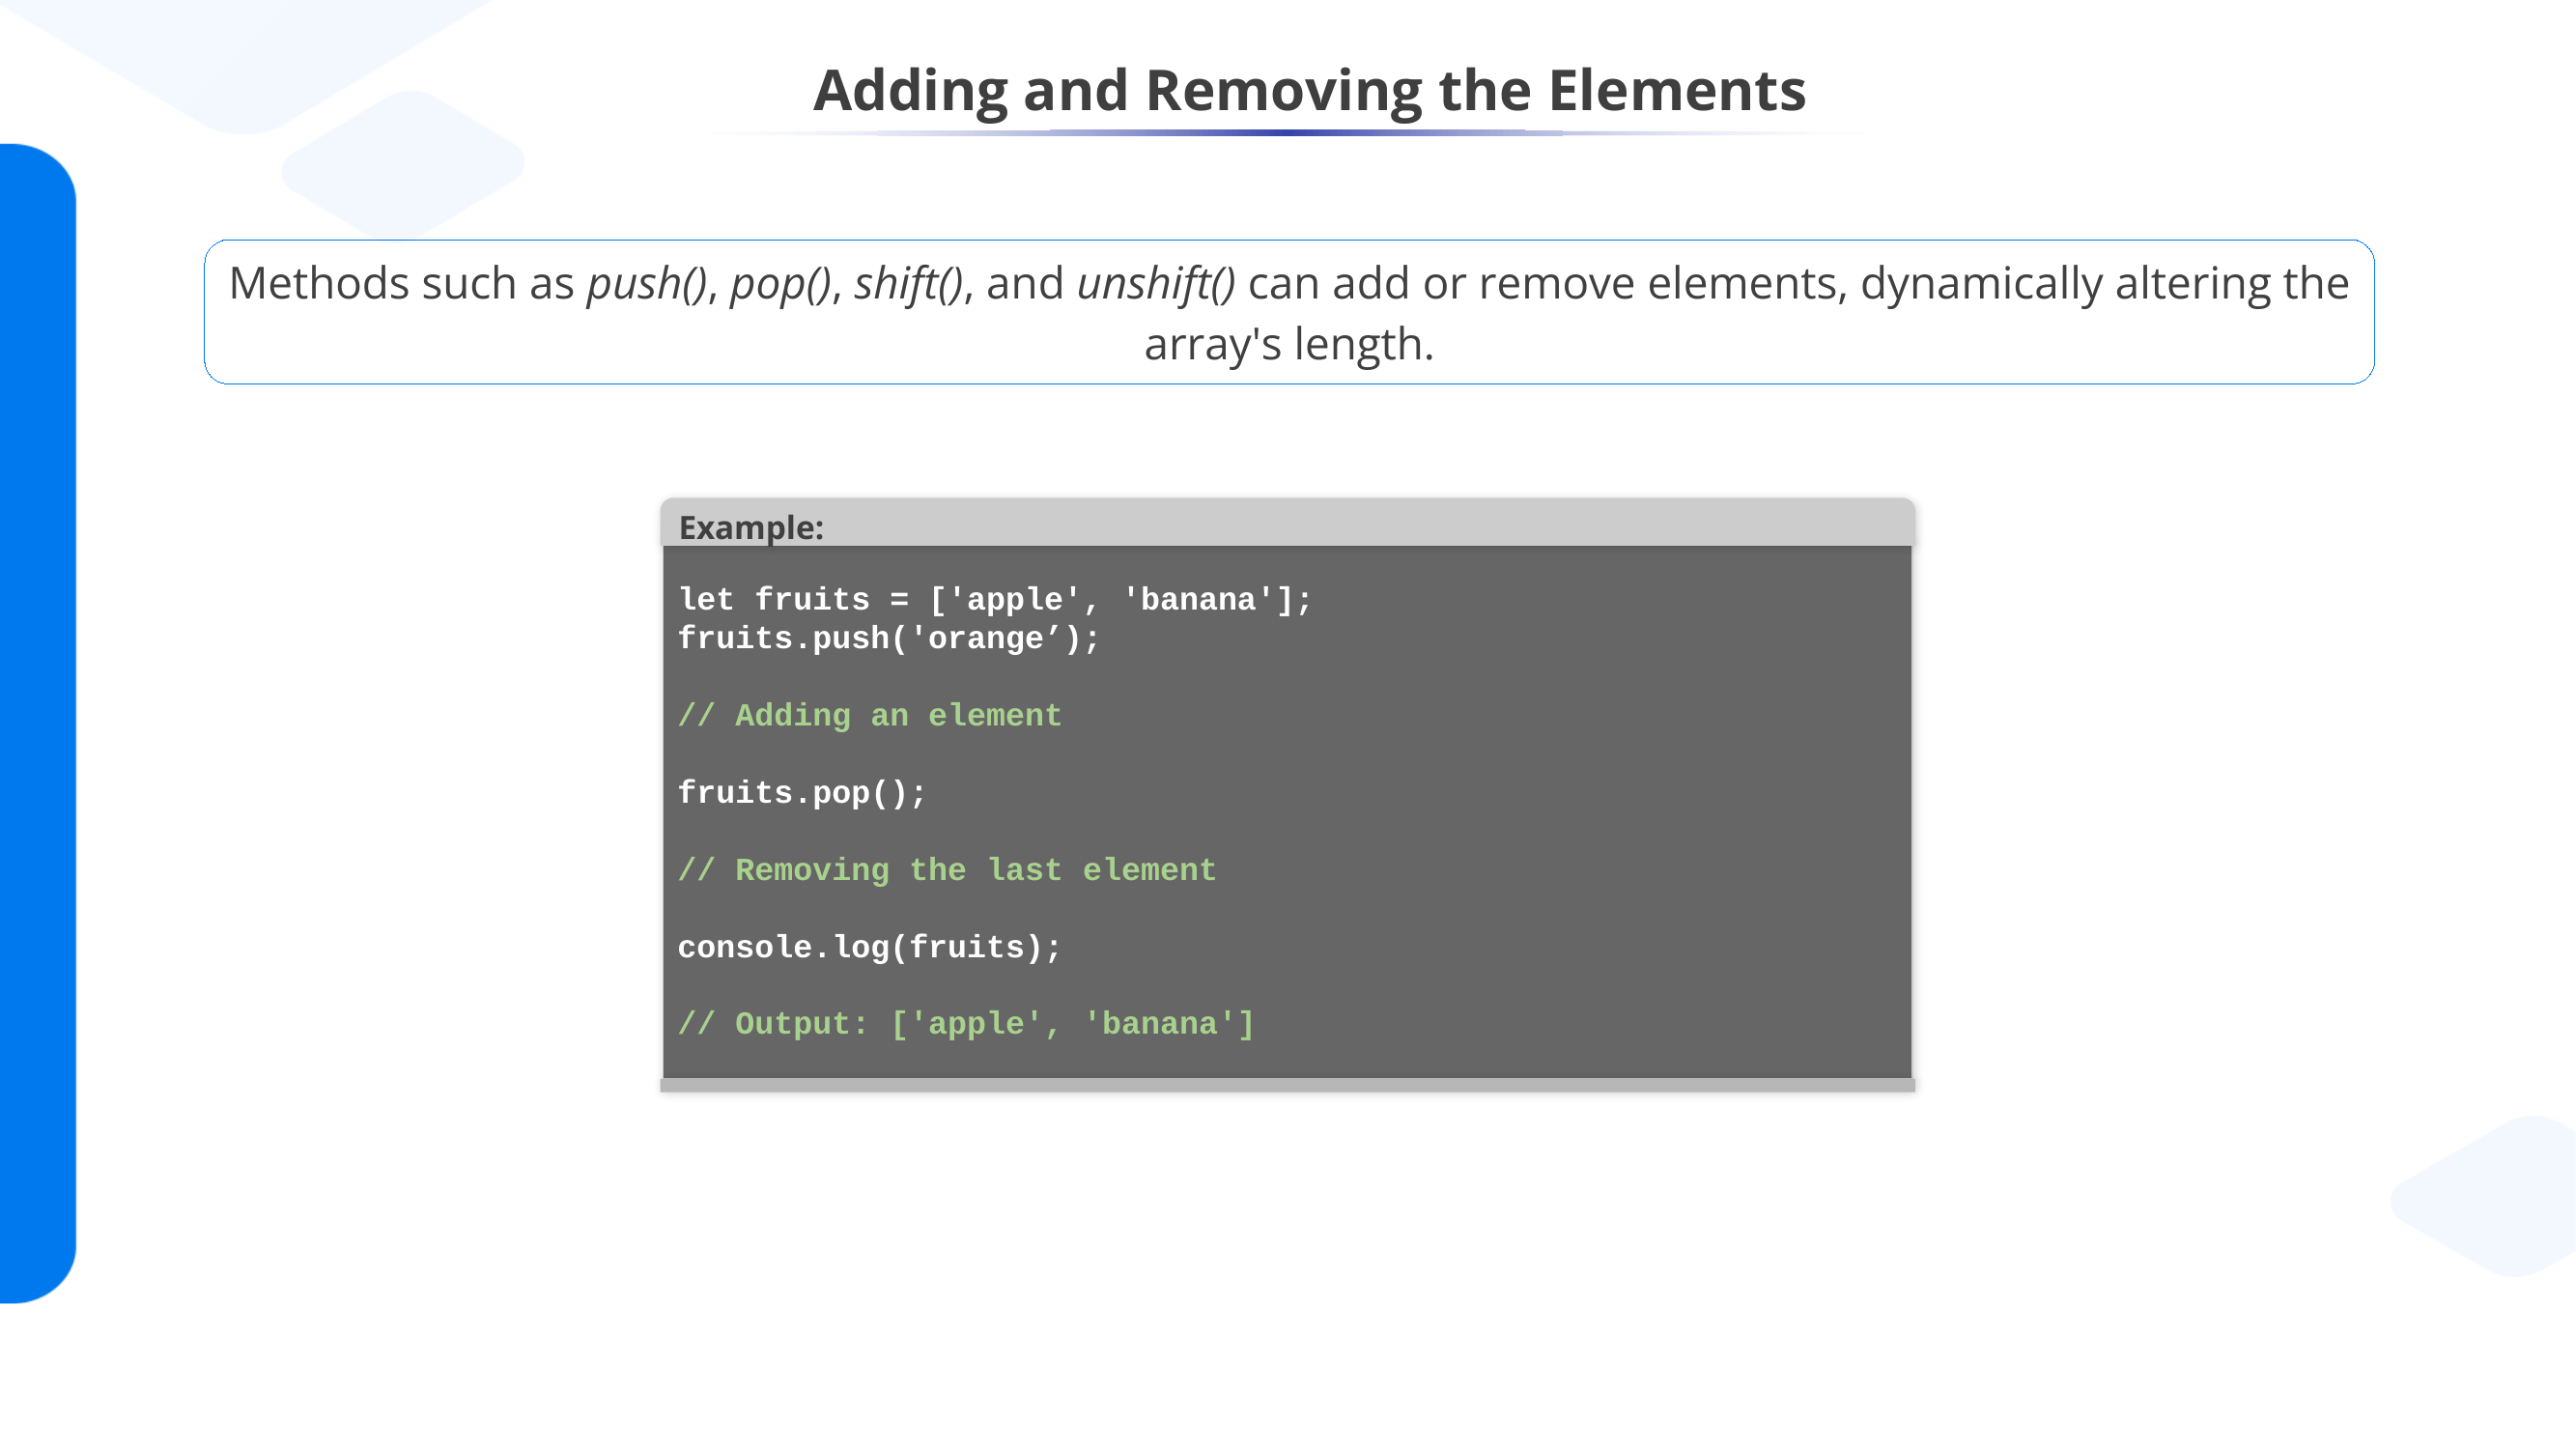

# Adding and Removing the Elements

Methods such as push(), pop(), shift(), and unshift() can add or remove elements, dynamically altering the array's length.
Example:
let fruits = ['apple', 'banana'];
fruits.push('orange’);

// Adding an element

fruits.pop();

// Removing the last element

console.log(fruits);

// Output: ['apple', 'banana']